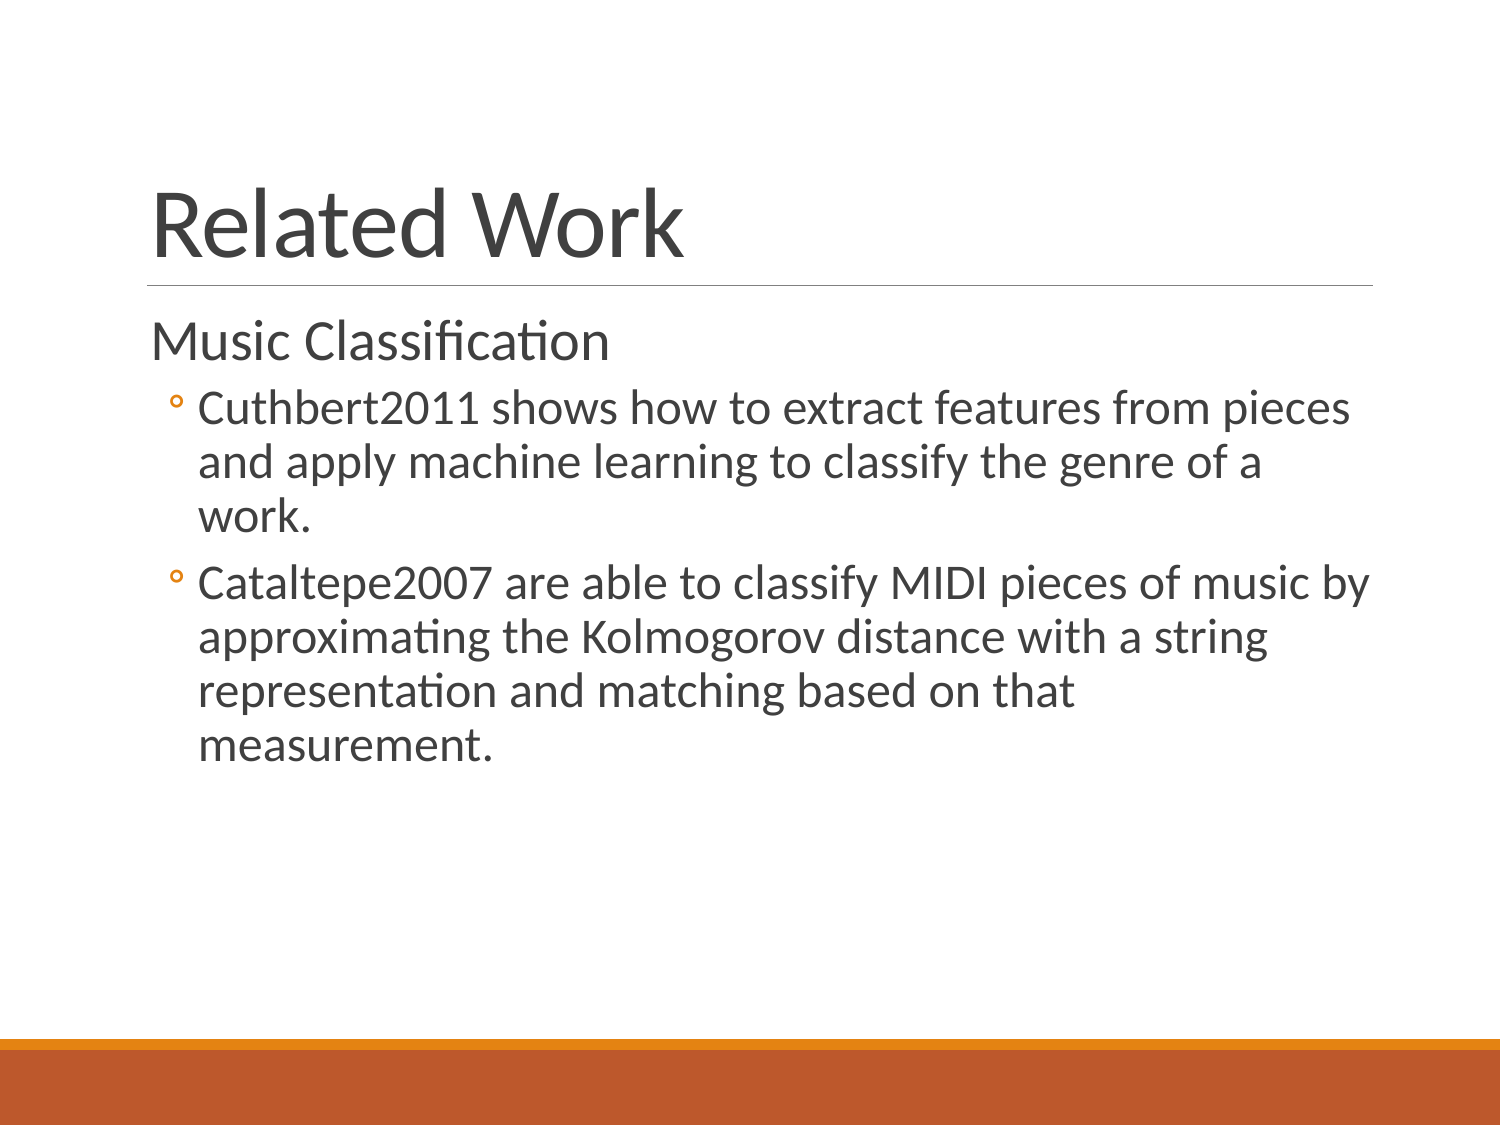

# Related Work
Music Classification
Cuthbert2011 shows how to extract features from pieces and apply machine learning to classify the genre of a work.
Cataltepe2007 are able to classify MIDI pieces of music by approximating the Kolmogorov distance with a string representation and matching based on that measurement.